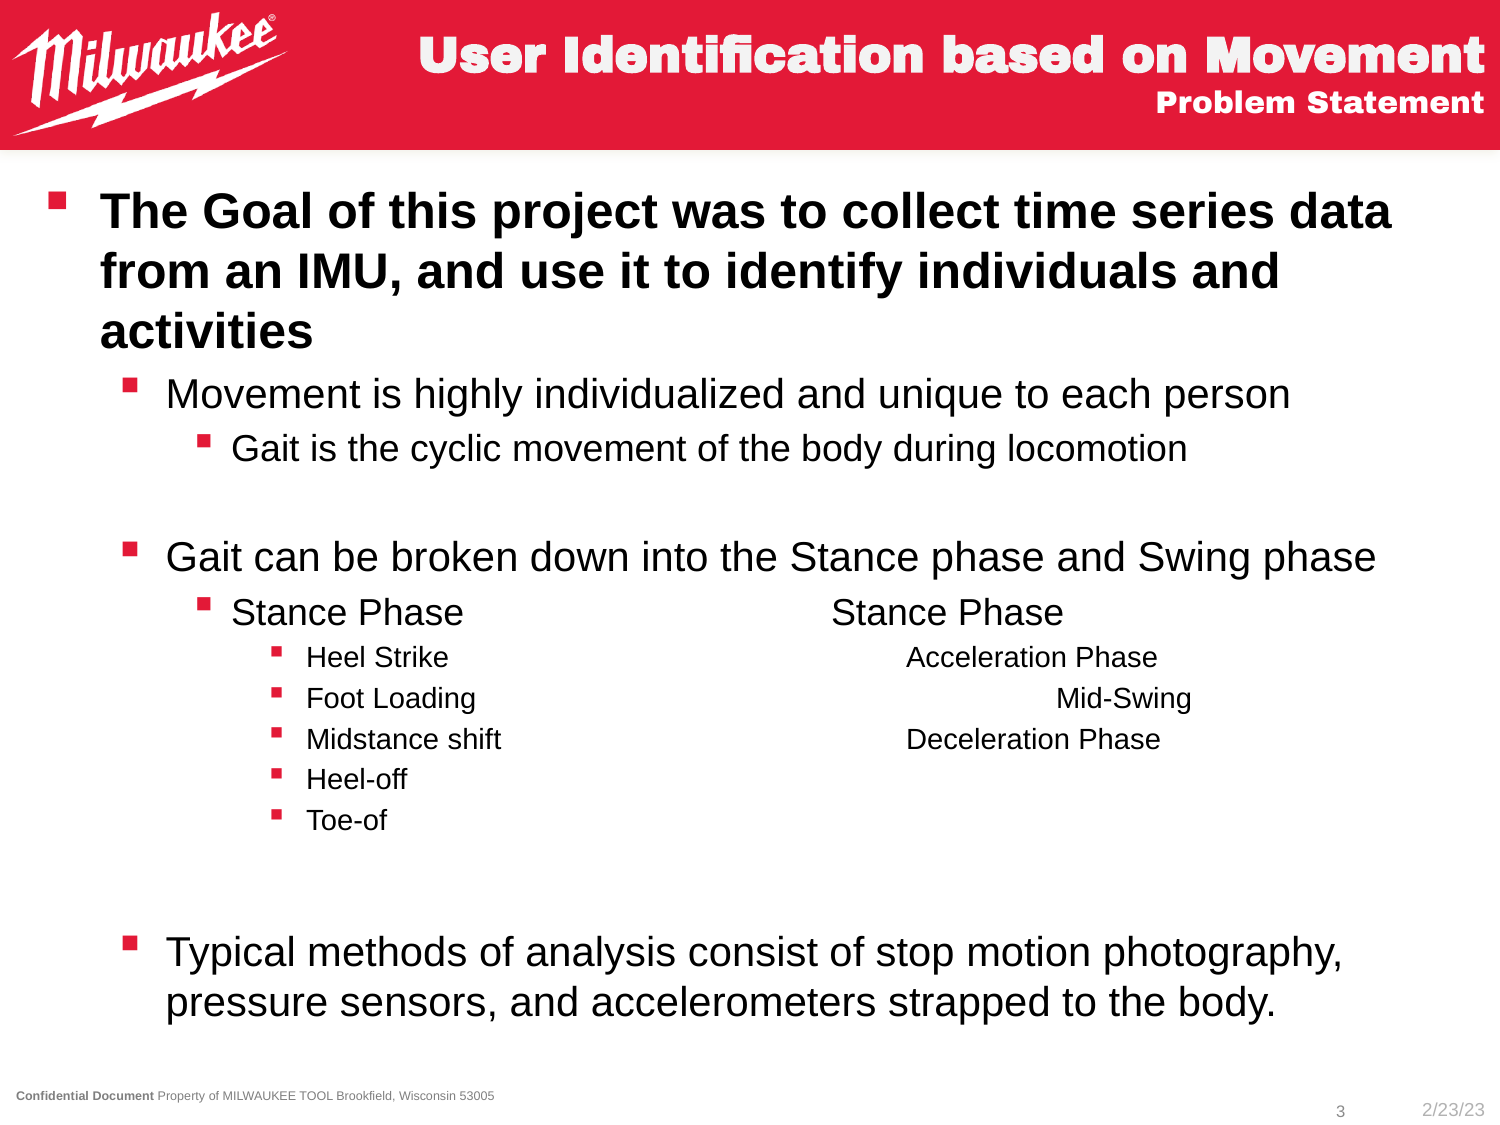

# User Identification based on Movement
Problem Statement
The Goal of this project was to collect time series data from an IMU, and use it to identify individuals and activities
Movement is highly individualized and unique to each person
Gait is the cyclic movement of the body during locomotion

Gait can be broken down into the Stance phase and Swing phase
Stance Phase			Stance Phase
Heel Strike				Acceleration Phase
Foot Loading				Mid-Swing
Midstance shift			Deceleration Phase
Heel-off
Toe-of

Typical methods of analysis consist of stop motion photography, pressure sensors, and accelerometers strapped to the body.

3
2/23/23